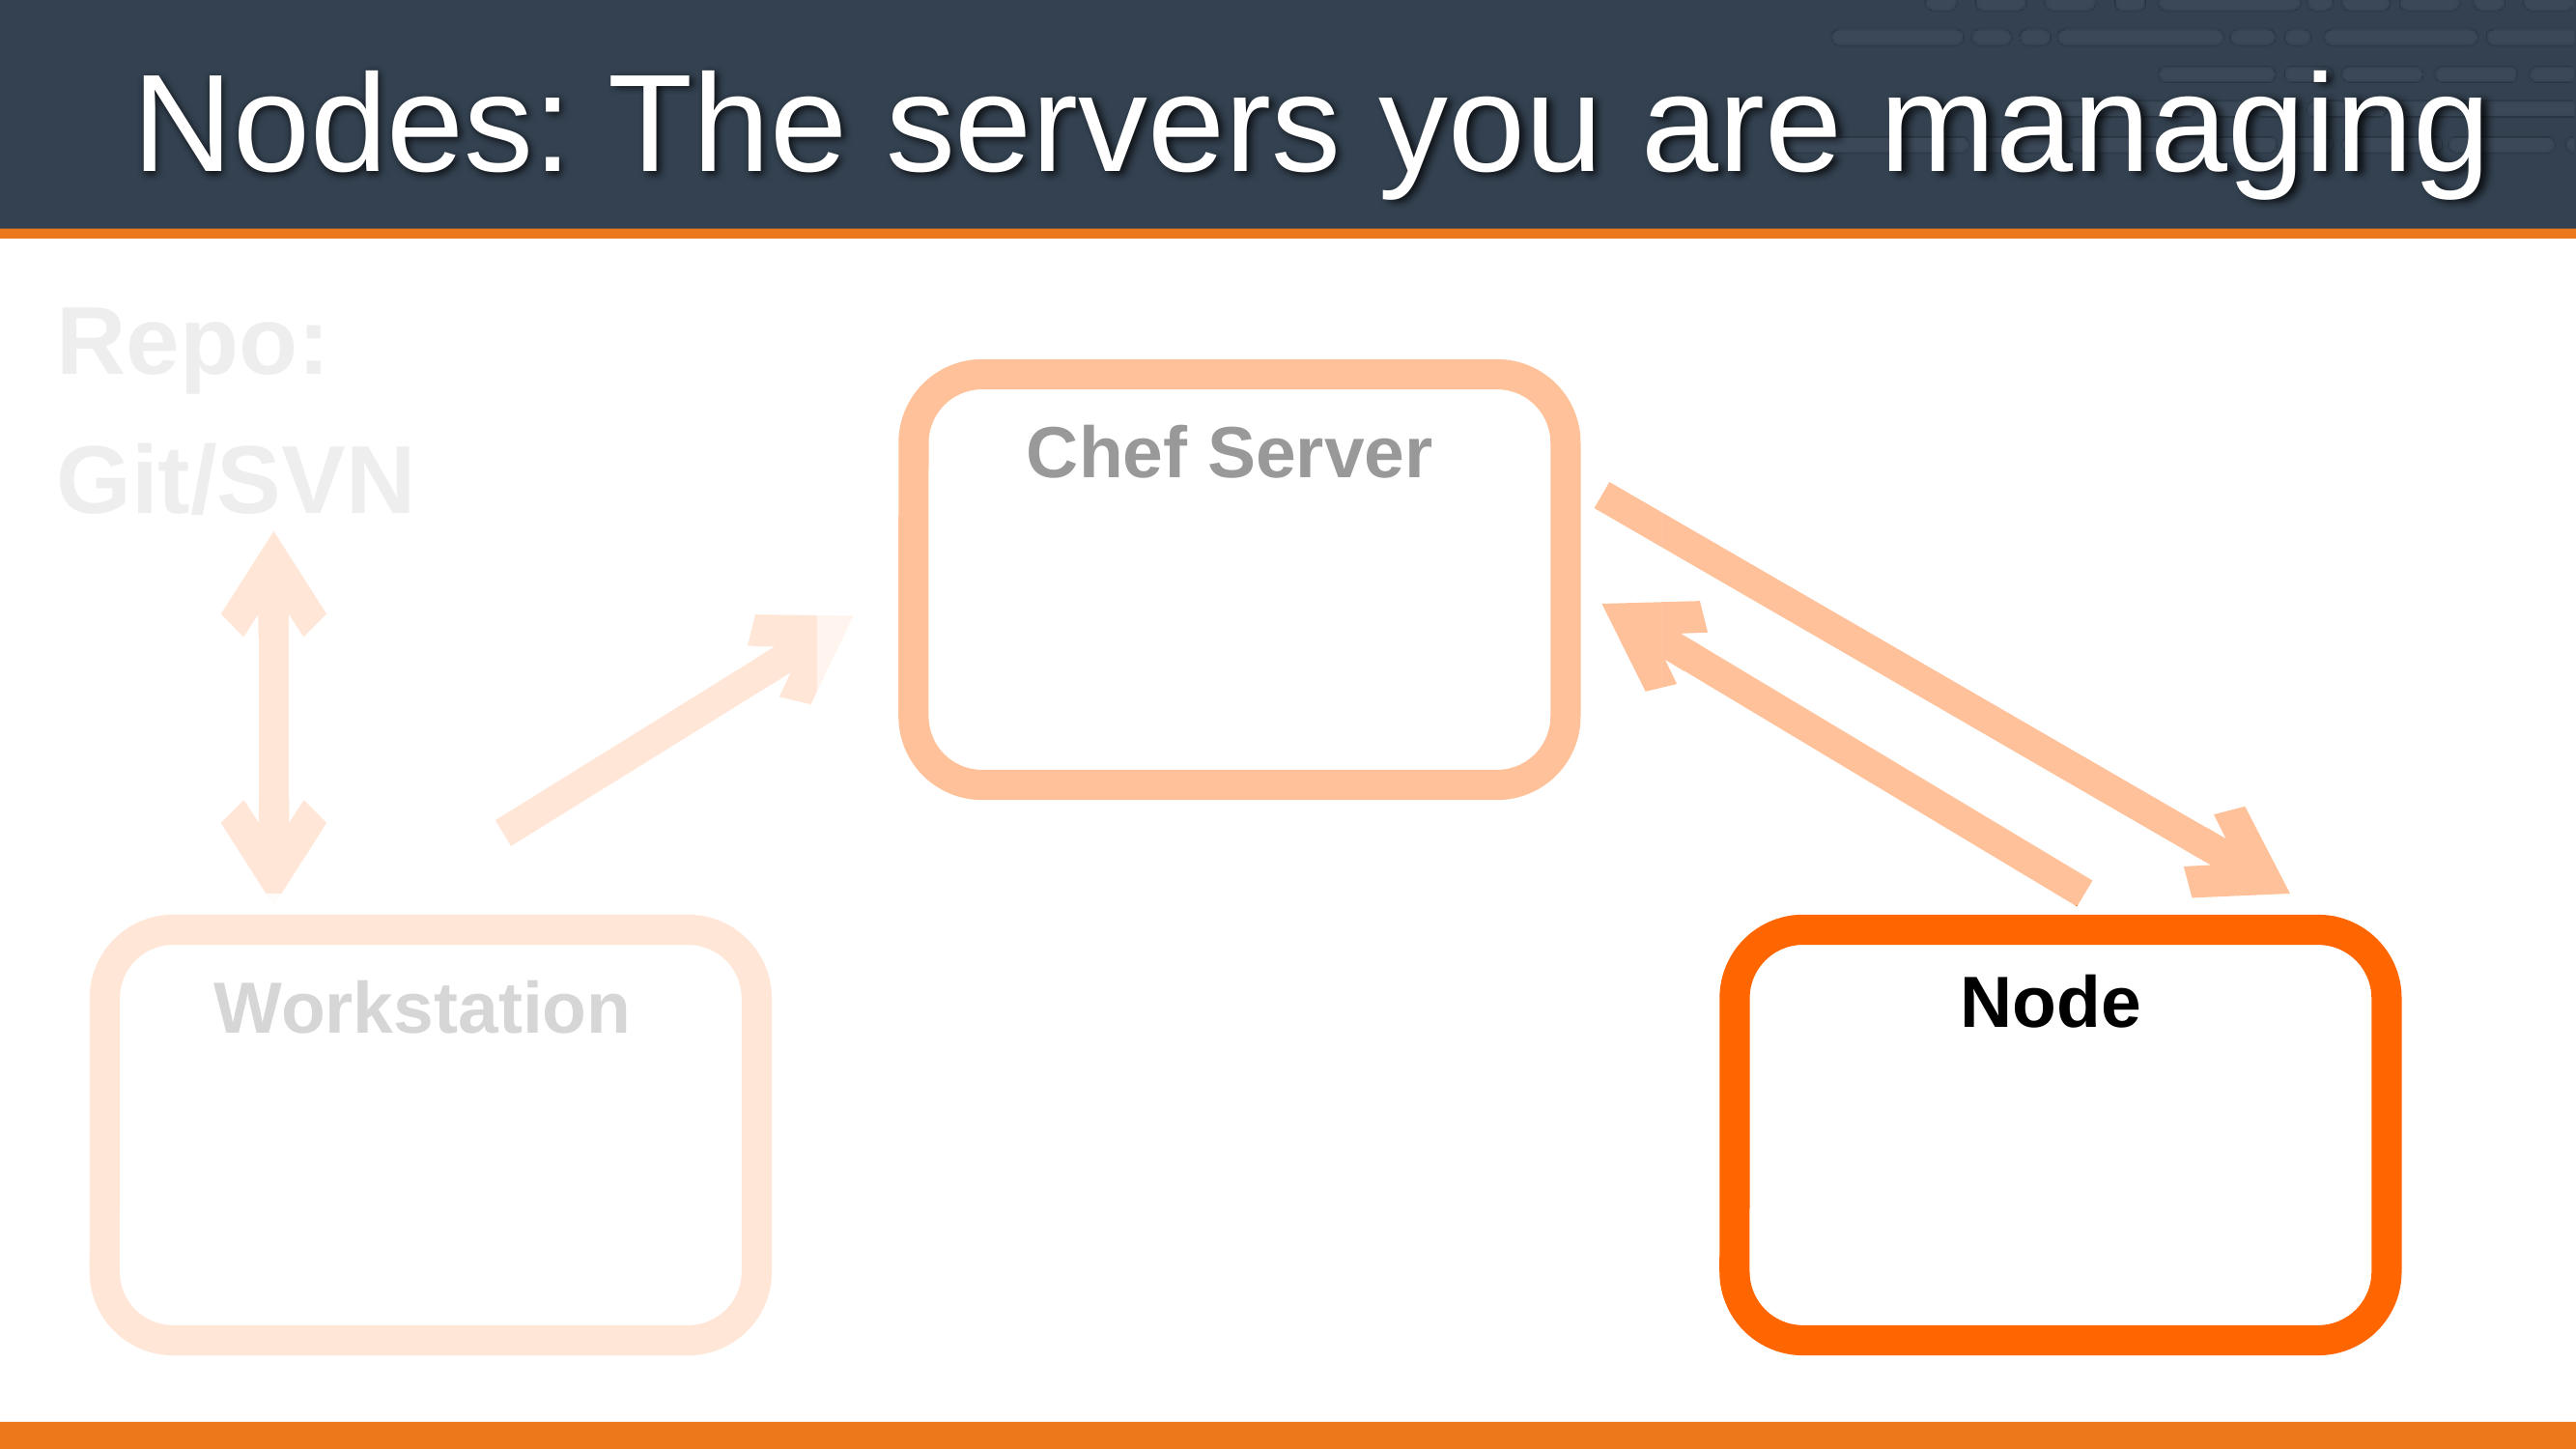

# Nodes: The servers you are managing

Repo:
Git/SVN

Chef Server

Node
Workstation